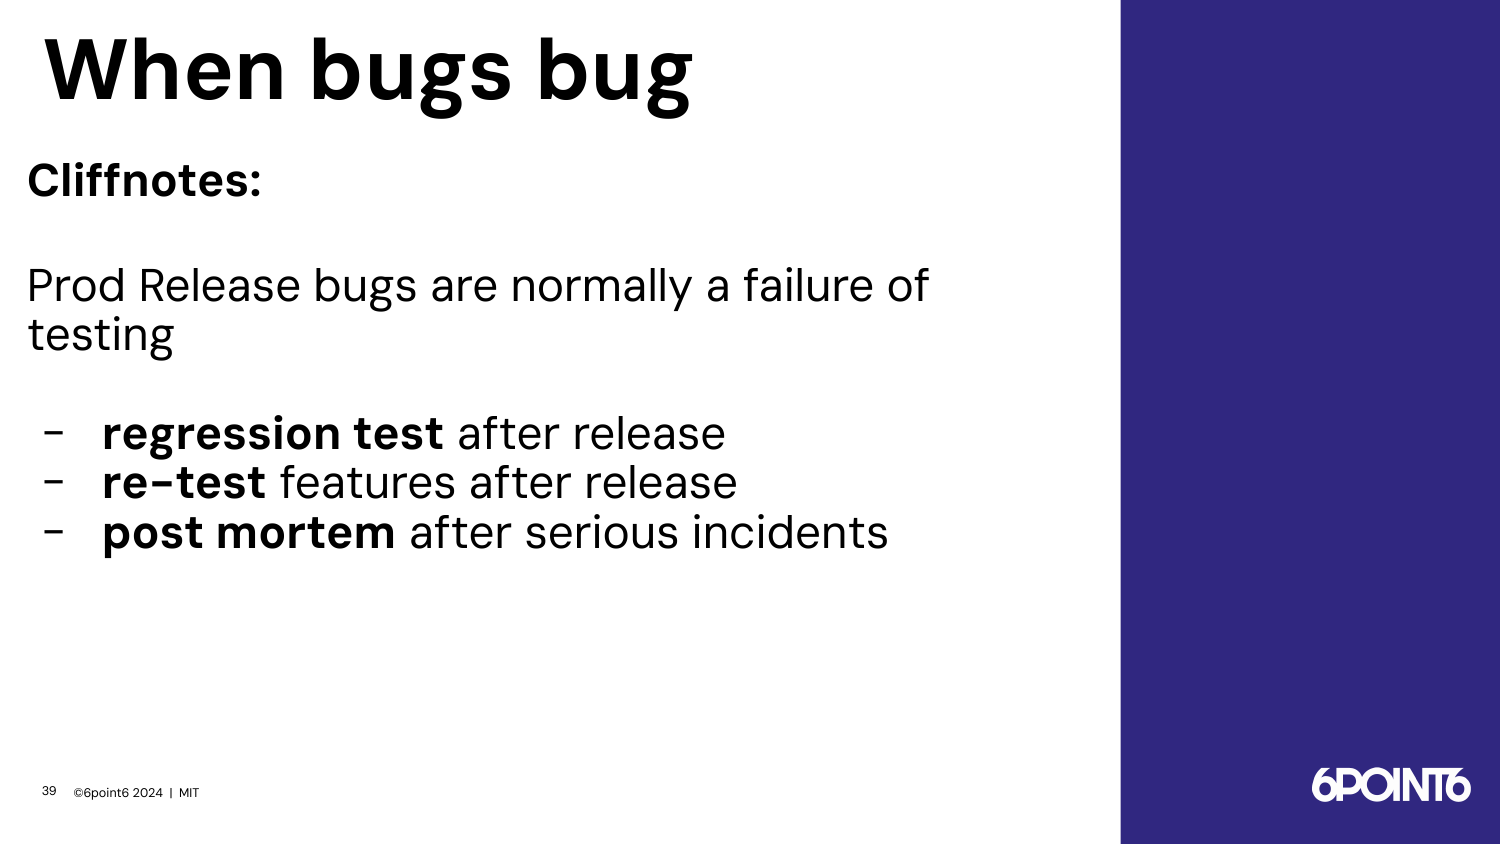

# When bugs bug
Cliffnotes:
Prod Release bugs are normally a failure of testing
regression test after release
re-test features after release
post mortem after serious incidents
39